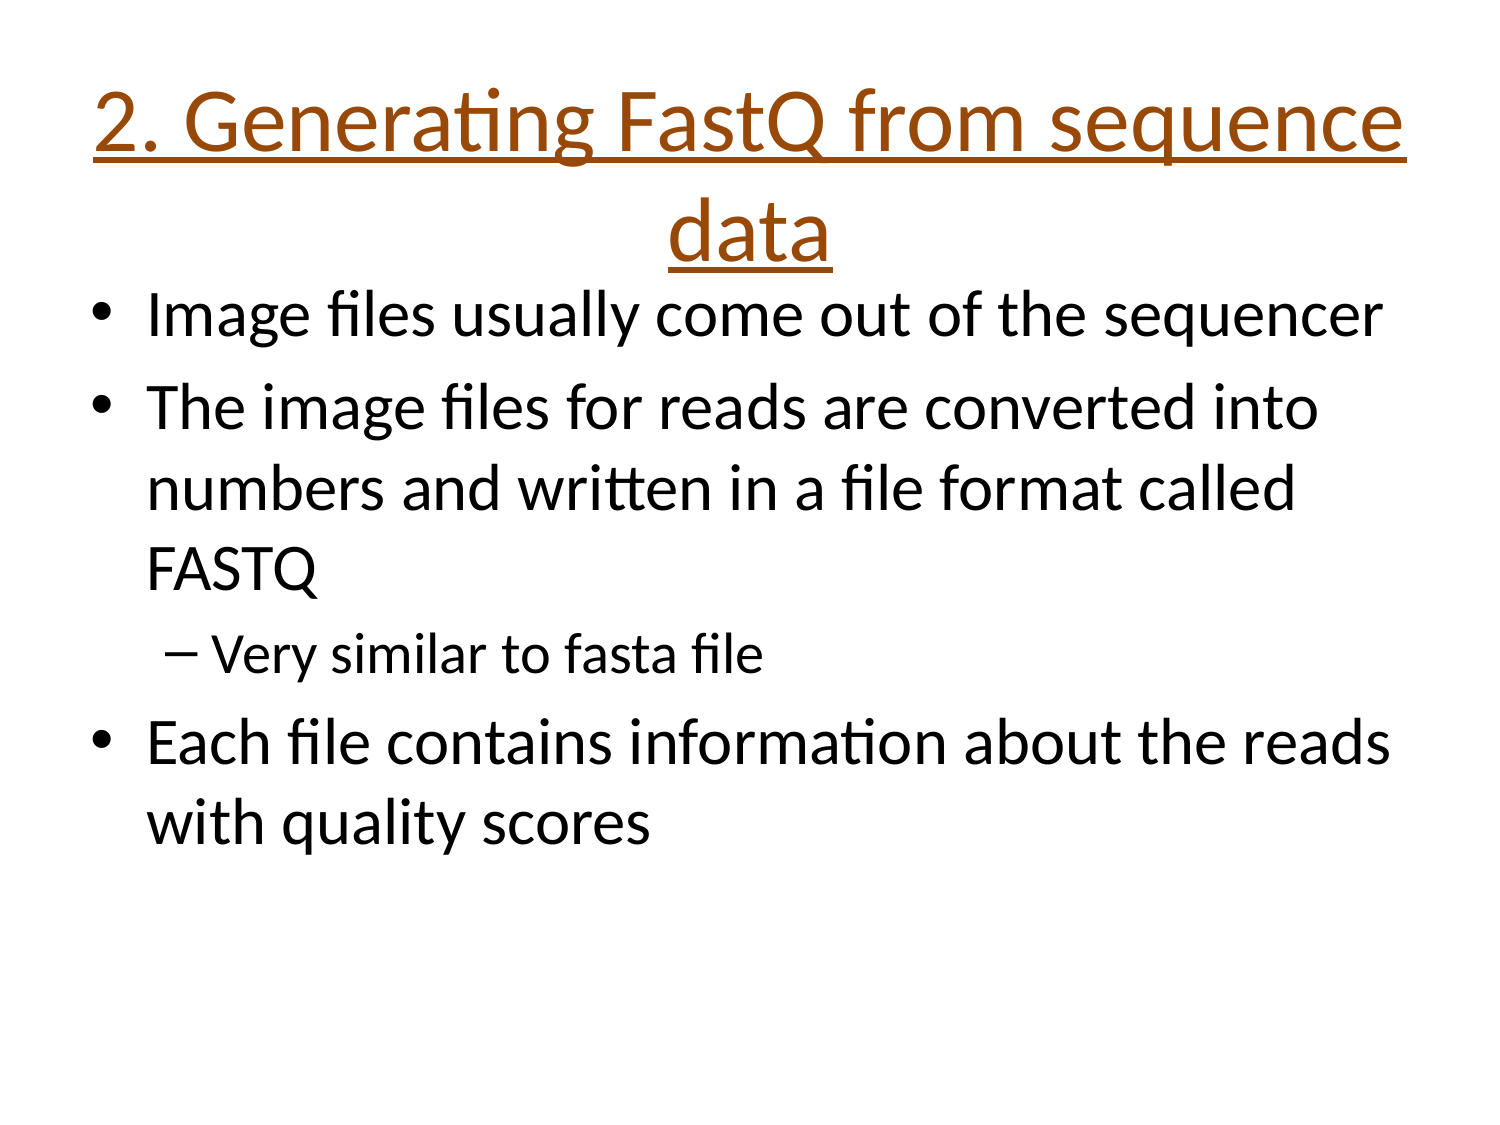

# 2. Generating FastQ from sequence data
Image files usually come out of the sequencer
The image files for reads are converted into numbers and written in a file format called FASTQ
Very similar to fasta file
Each file contains information about the reads with quality scores